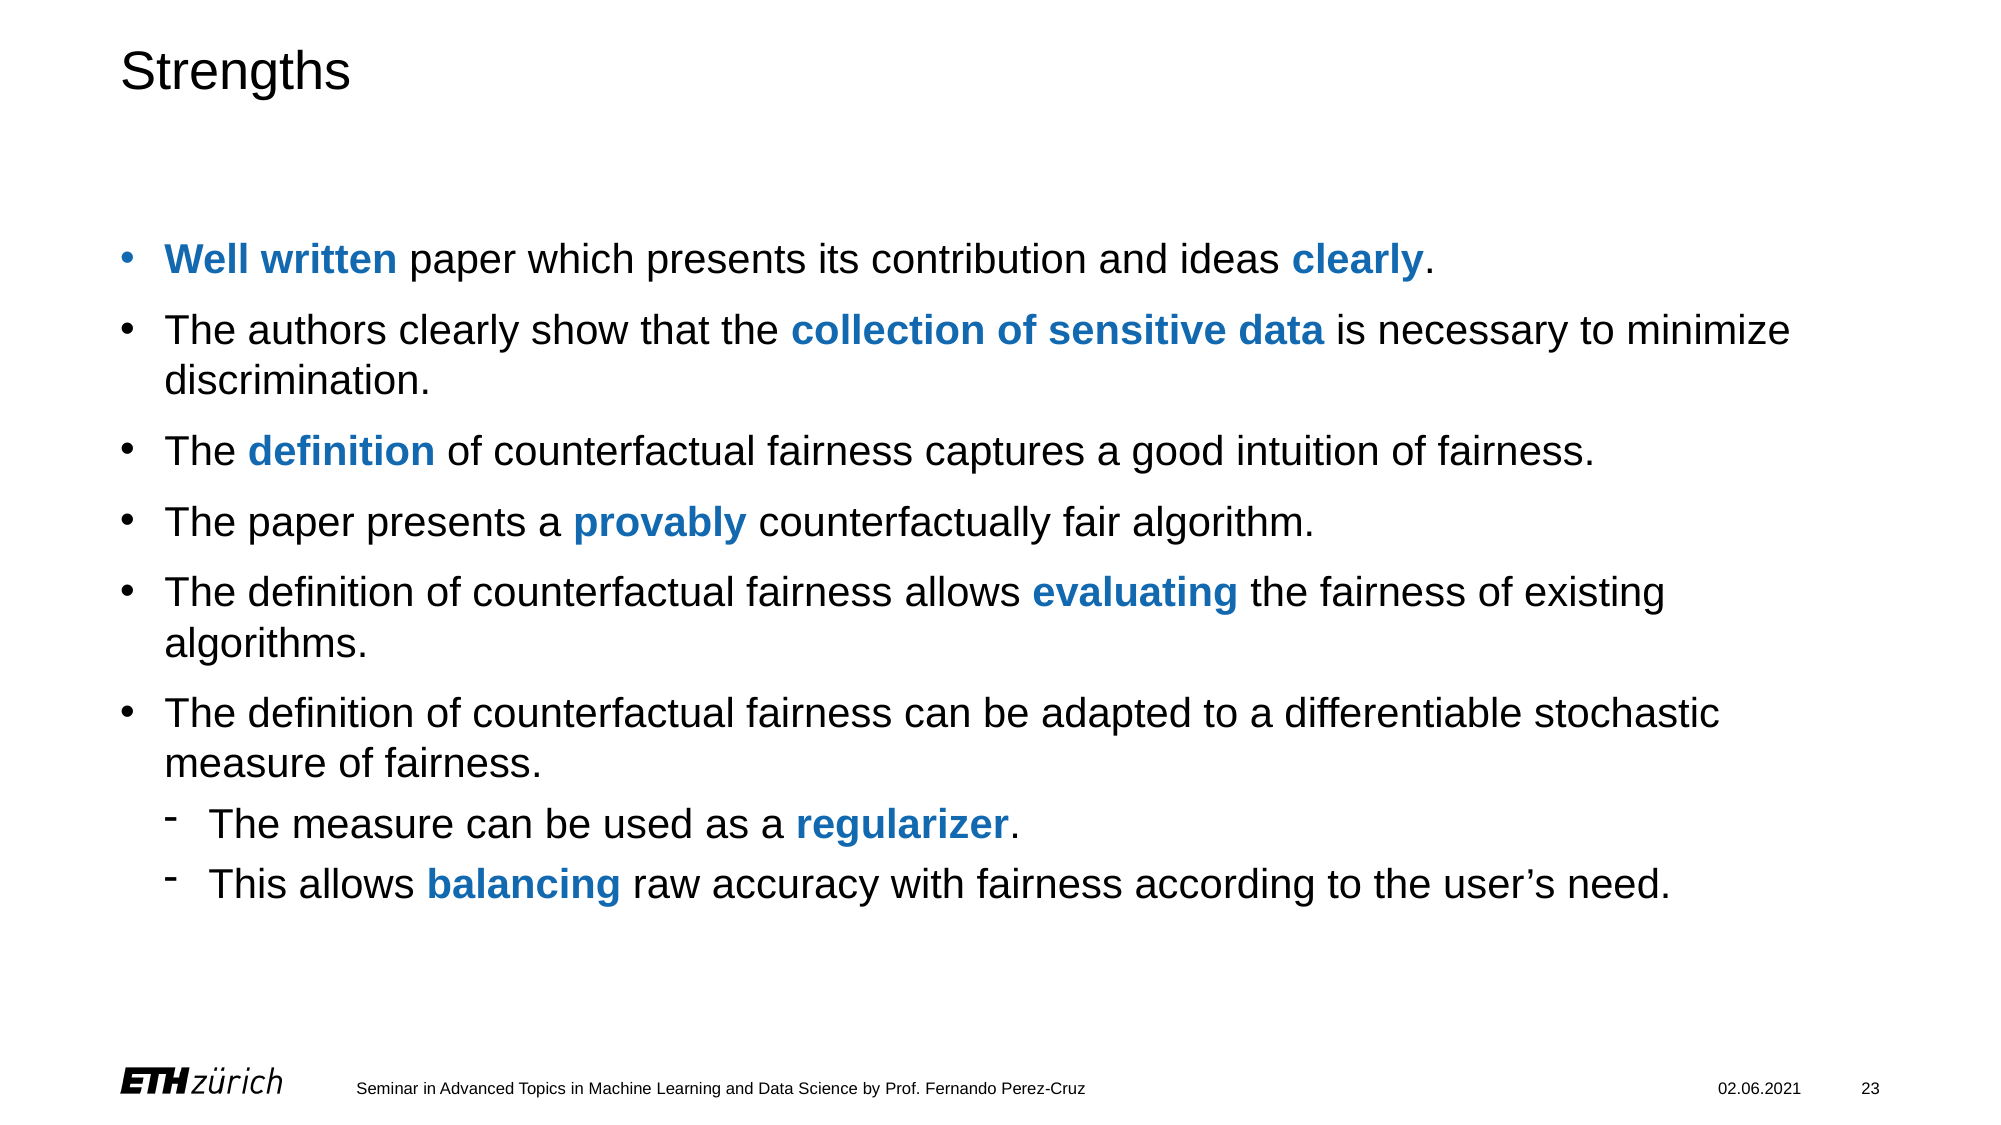

# Strengths
Well written paper which presents its contribution and ideas clearly.
The authors clearly show that the collection of sensitive data is necessary to minimize discrimination.
The definition of counterfactual fairness captures a good intuition of fairness.
The paper presents a provably counterfactually fair algorithm.
The definition of counterfactual fairness allows evaluating the fairness of existing algorithms.
The definition of counterfactual fairness can be adapted to a differentiable stochastic measure of fairness.
The measure can be used as a regularizer.
This allows balancing raw accuracy with fairness according to the user’s need.

Seminar in Advanced Topics in Machine Learning and Data Science by Prof. Fernando Perez-Cruz
02.06.2021
23